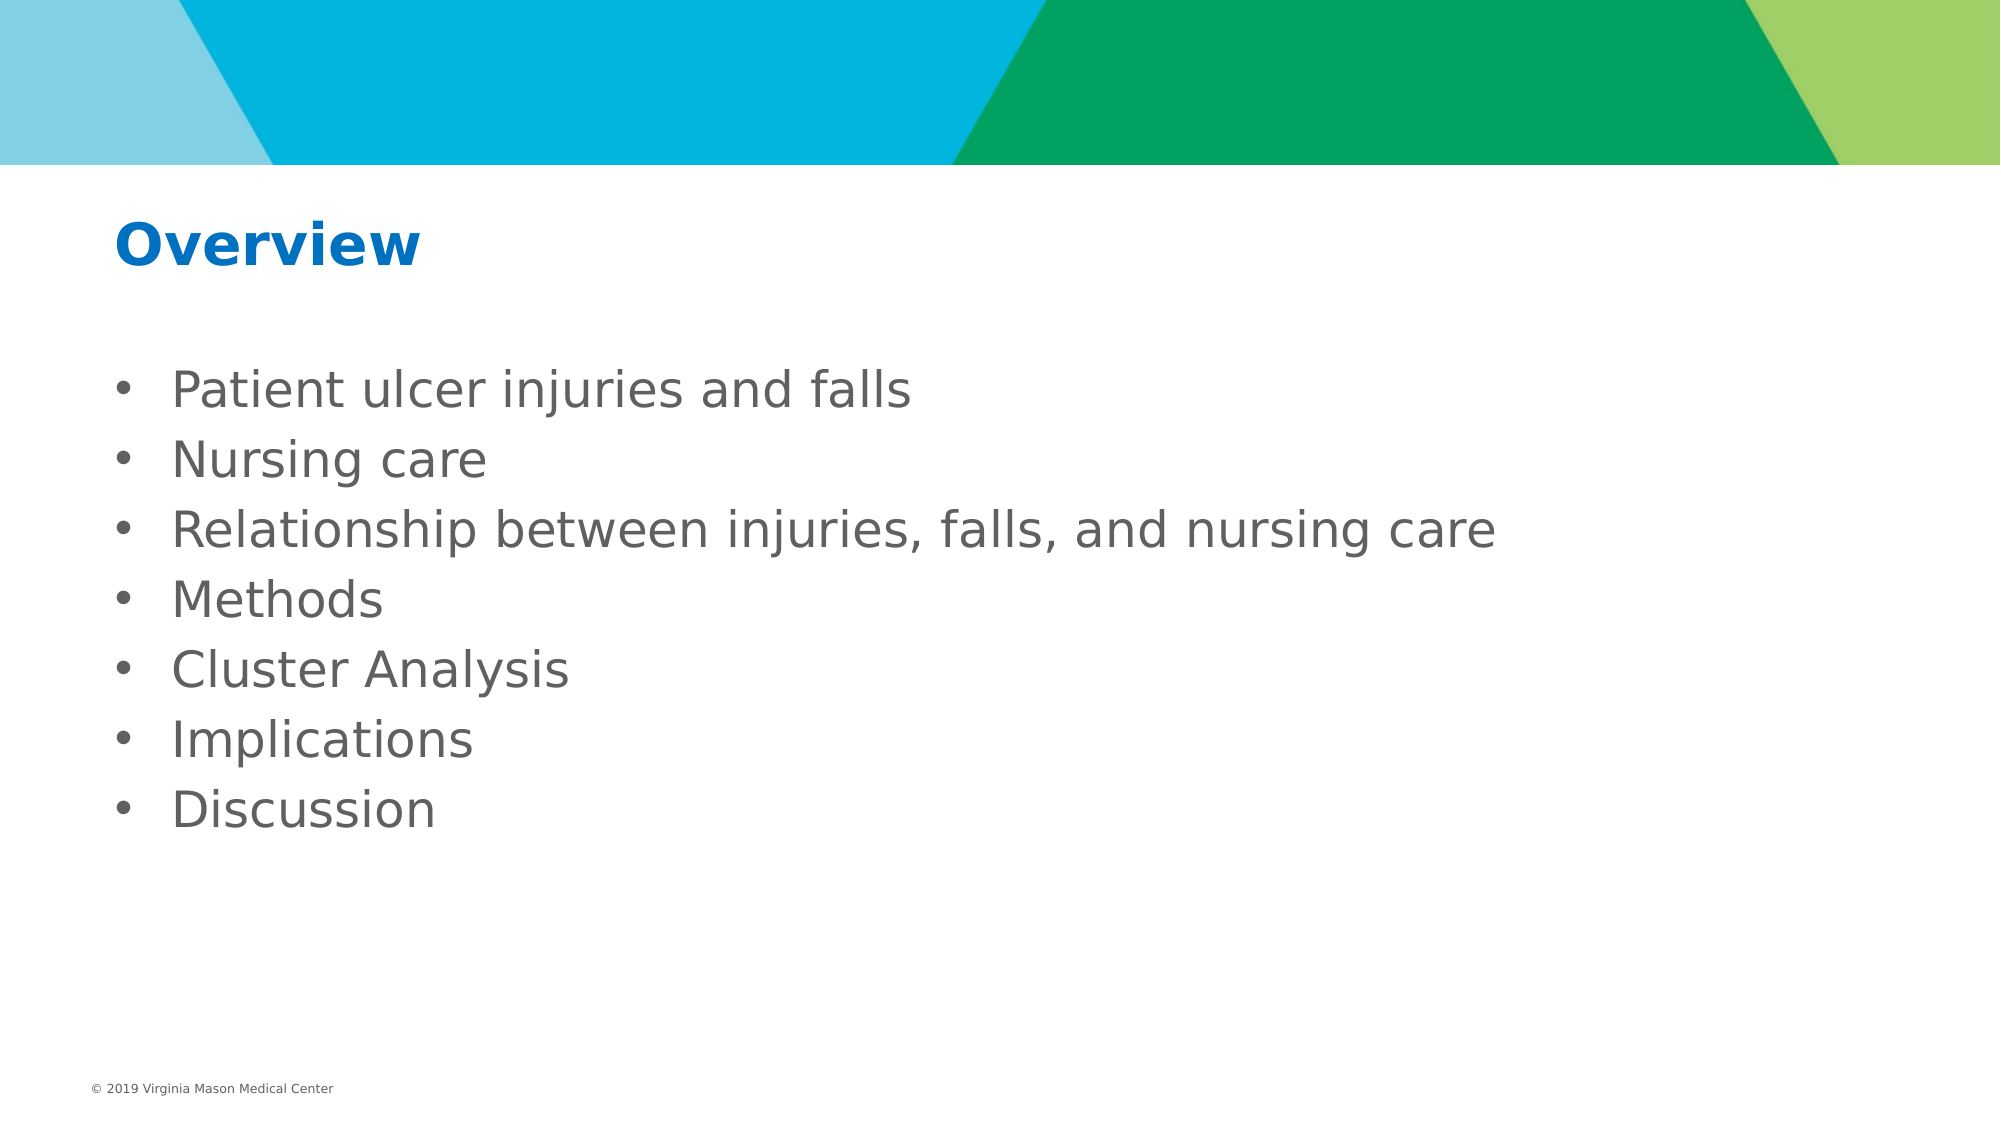

Overview

Patient ulcer injuries and falls
Nursing care
Relationship between injuries, falls, and nursing care
Methods
Cluster Analysis
Implications
Discussion